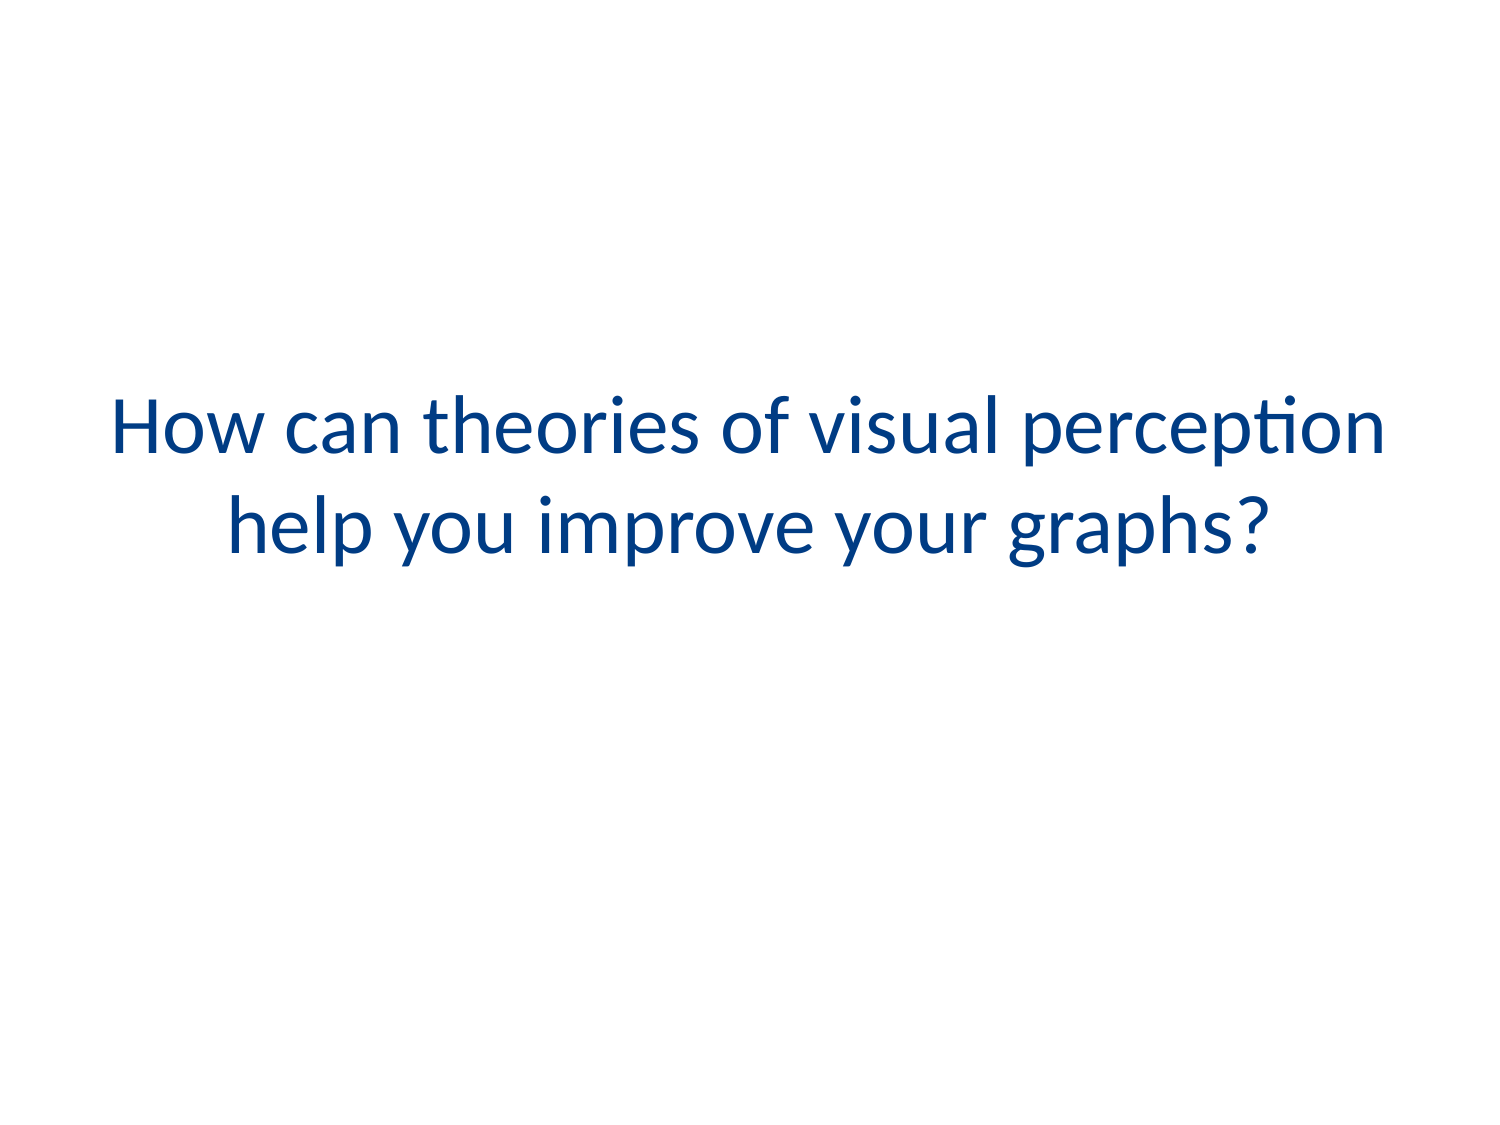

# How can theories of visual perception help you improve your graphs?